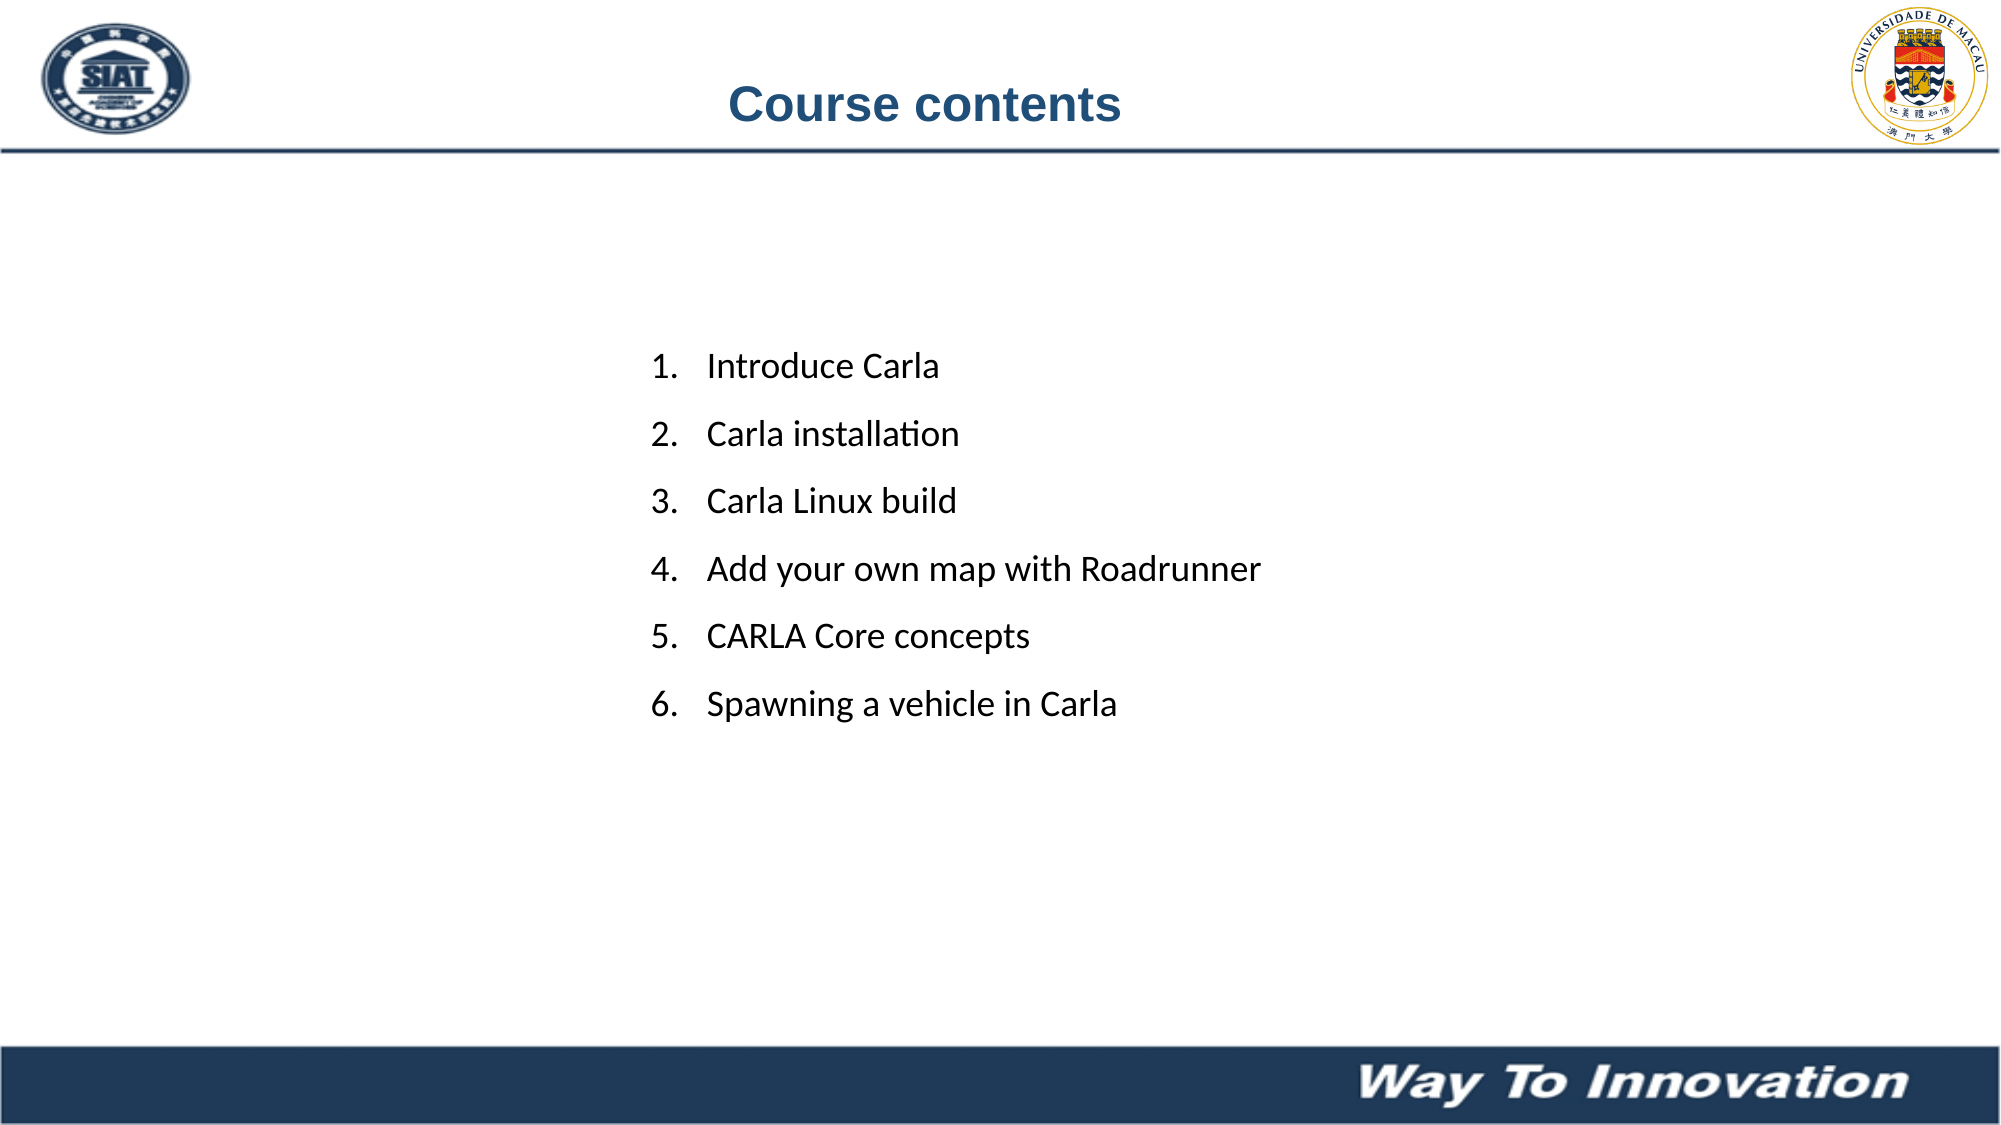

Course contents

Introduce Carla
Carla installation
Carla Linux build
Add your own map with Roadrunner
CARLA Core concepts
Spawning a vehicle in Carla